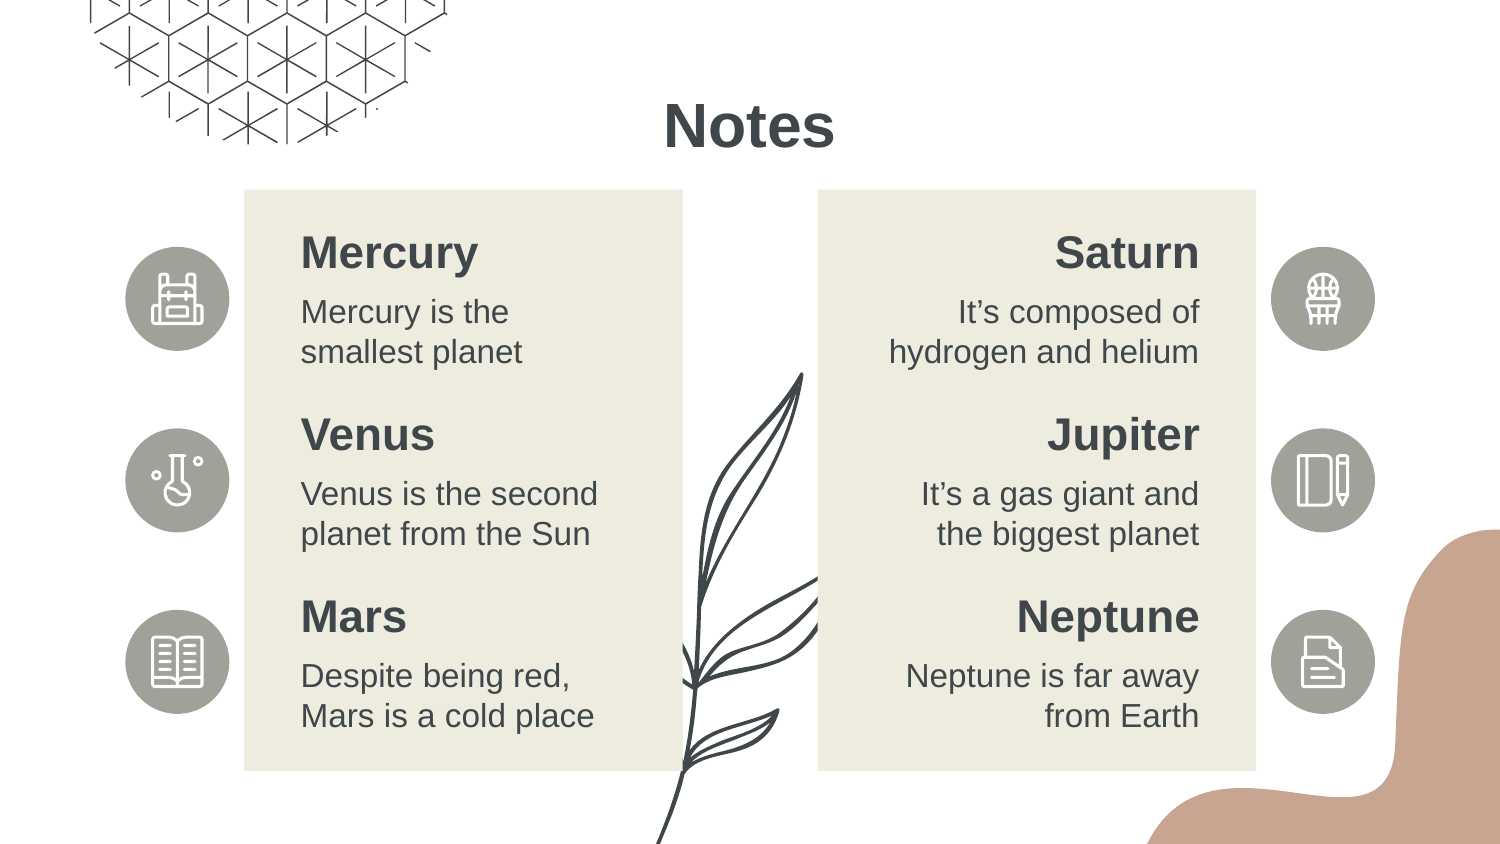

# Notes

Mercury
Saturn

Mercury is the smallest planet
It’s composed of hydrogen and helium

Venus
Jupiter

Venus is the second planet from the Sun
It’s a gas giant and the biggest planet
Mars
Neptune

Despite being red, Mars is a cold place
Neptune is far away from Earth